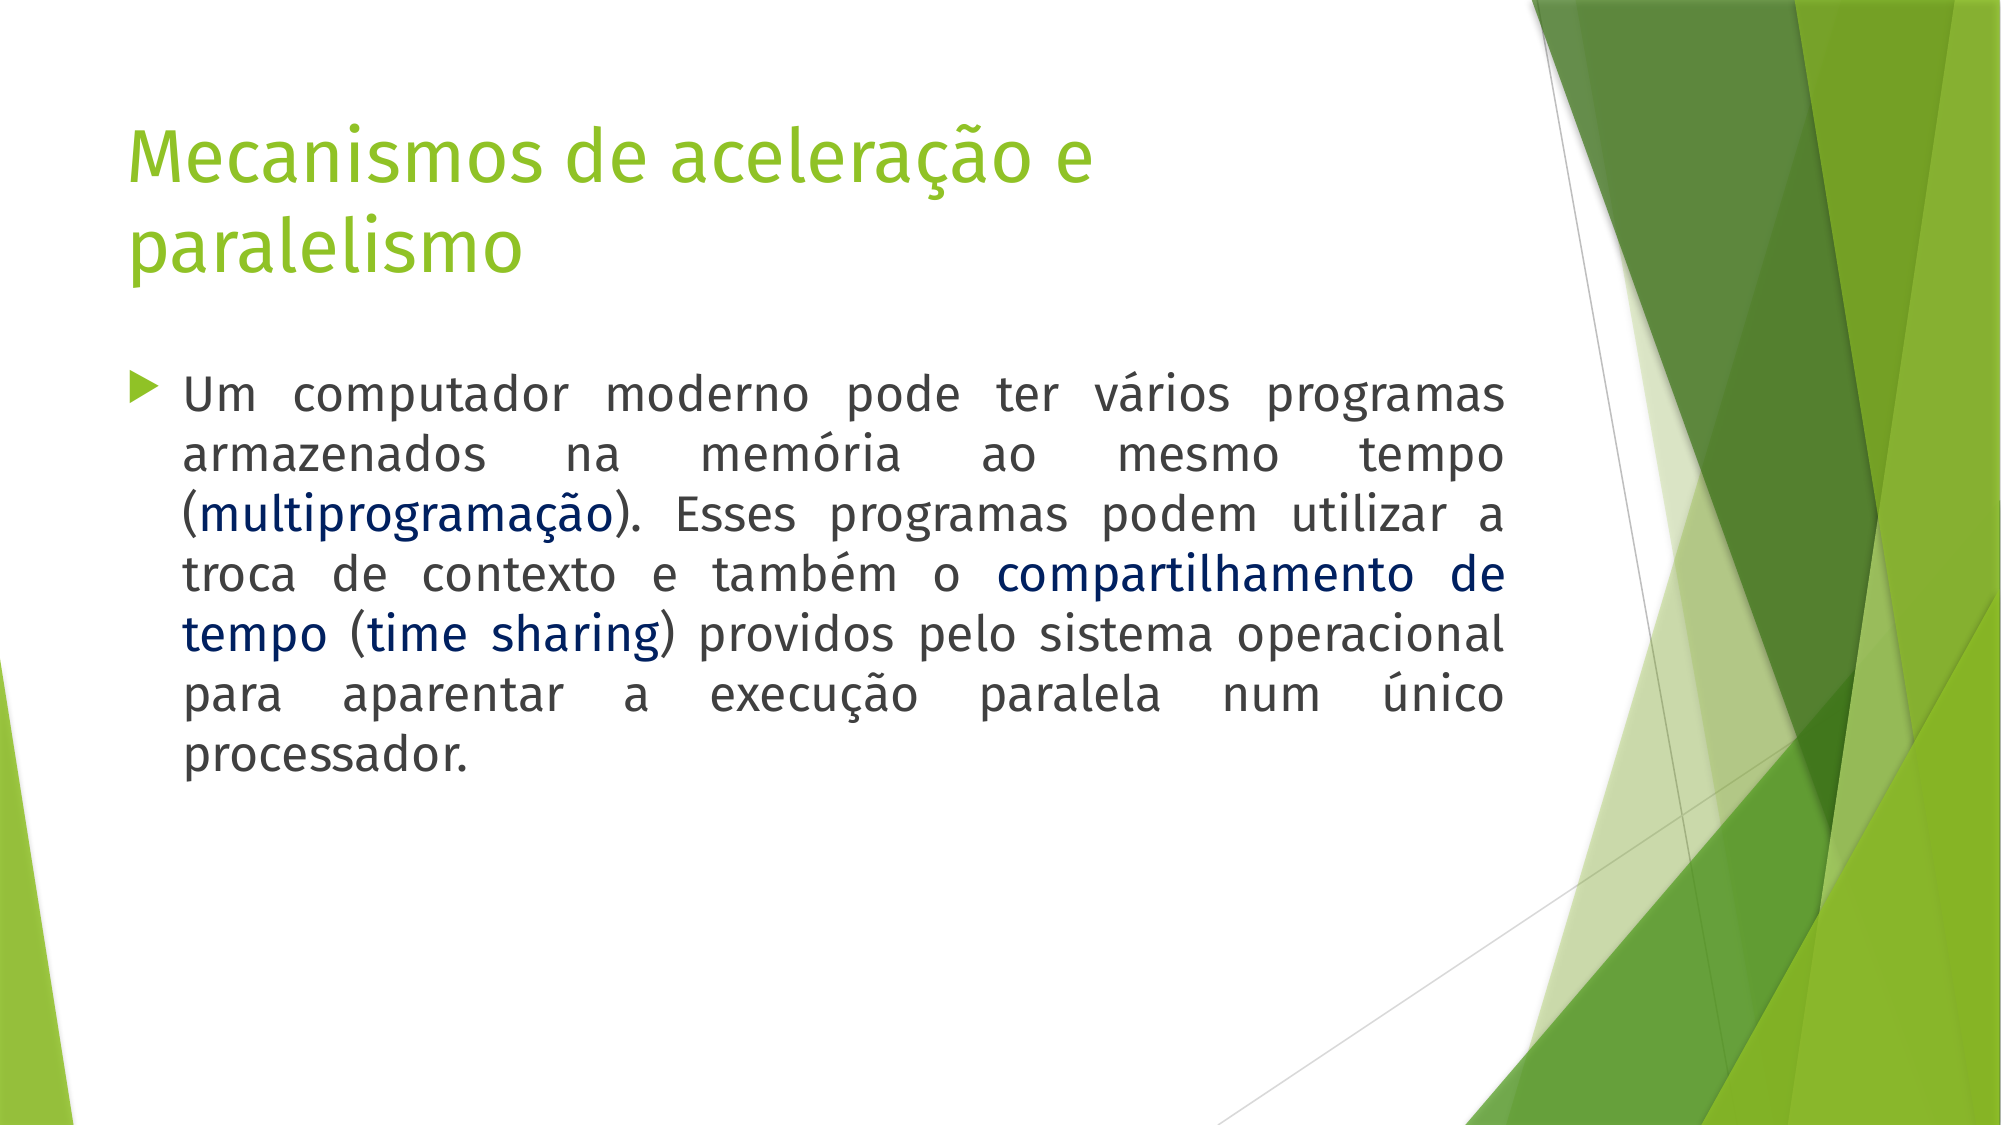

# Mecanismos de aceleração e paralelismo
Um computador moderno pode ter vários programas armazenados na memória ao mesmo tempo (multiprogramação). Esses programas podem utilizar a troca de contexto e também o compartilhamento de tempo (time sharing) providos pelo sistema operacional para aparentar a execução paralela num único processador.